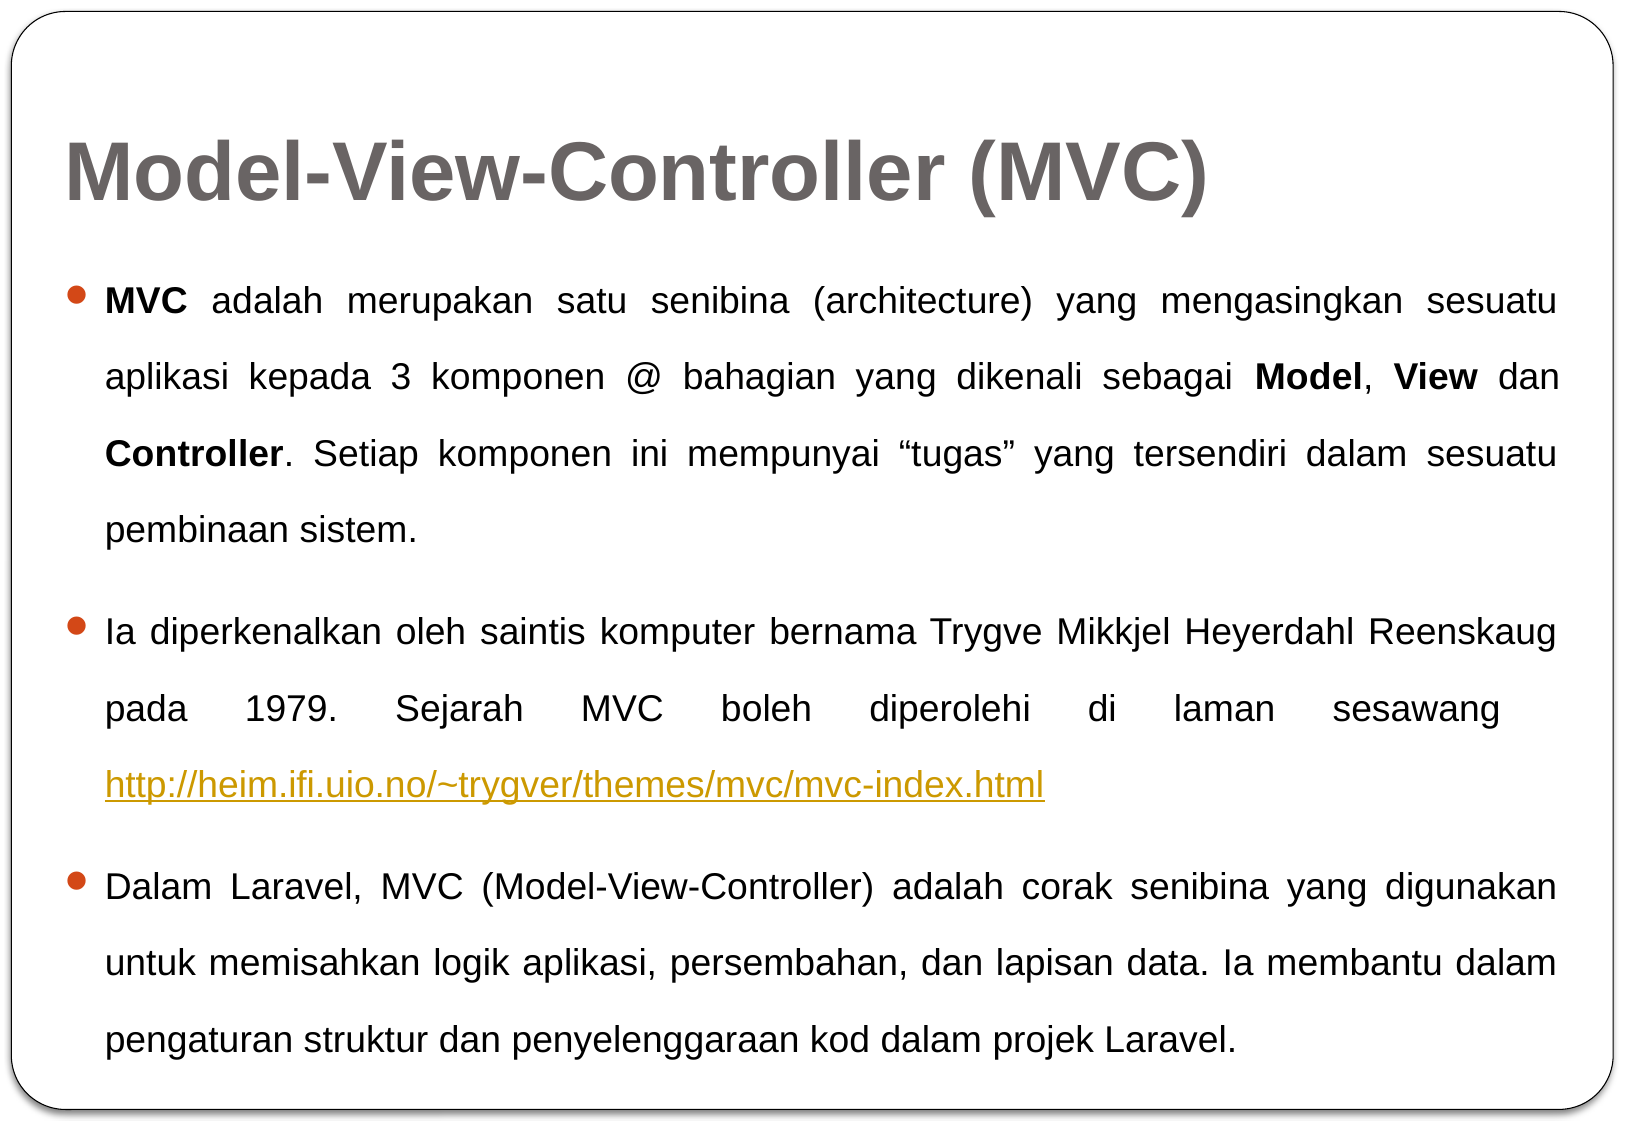

# Model-View-Controller (MVC)
MVC adalah merupakan satu senibina (architecture) yang mengasingkan sesuatu aplikasi kepada 3 komponen @ bahagian yang dikenali sebagai Model, View dan Controller. Setiap komponen ini mempunyai “tugas” yang tersendiri dalam sesuatu pembinaan sistem.
Ia diperkenalkan oleh saintis komputer bernama Trygve Mikkjel Heyerdahl Reenskaug pada 1979. Sejarah MVC boleh diperolehi di laman sesawang  http://heim.ifi.uio.no/~trygver/themes/mvc/mvc-index.html
Dalam Laravel, MVC (Model-View-Controller) adalah corak senibina yang digunakan untuk memisahkan logik aplikasi, persembahan, dan lapisan data. Ia membantu dalam pengaturan struktur dan penyelenggaraan kod dalam projek Laravel.